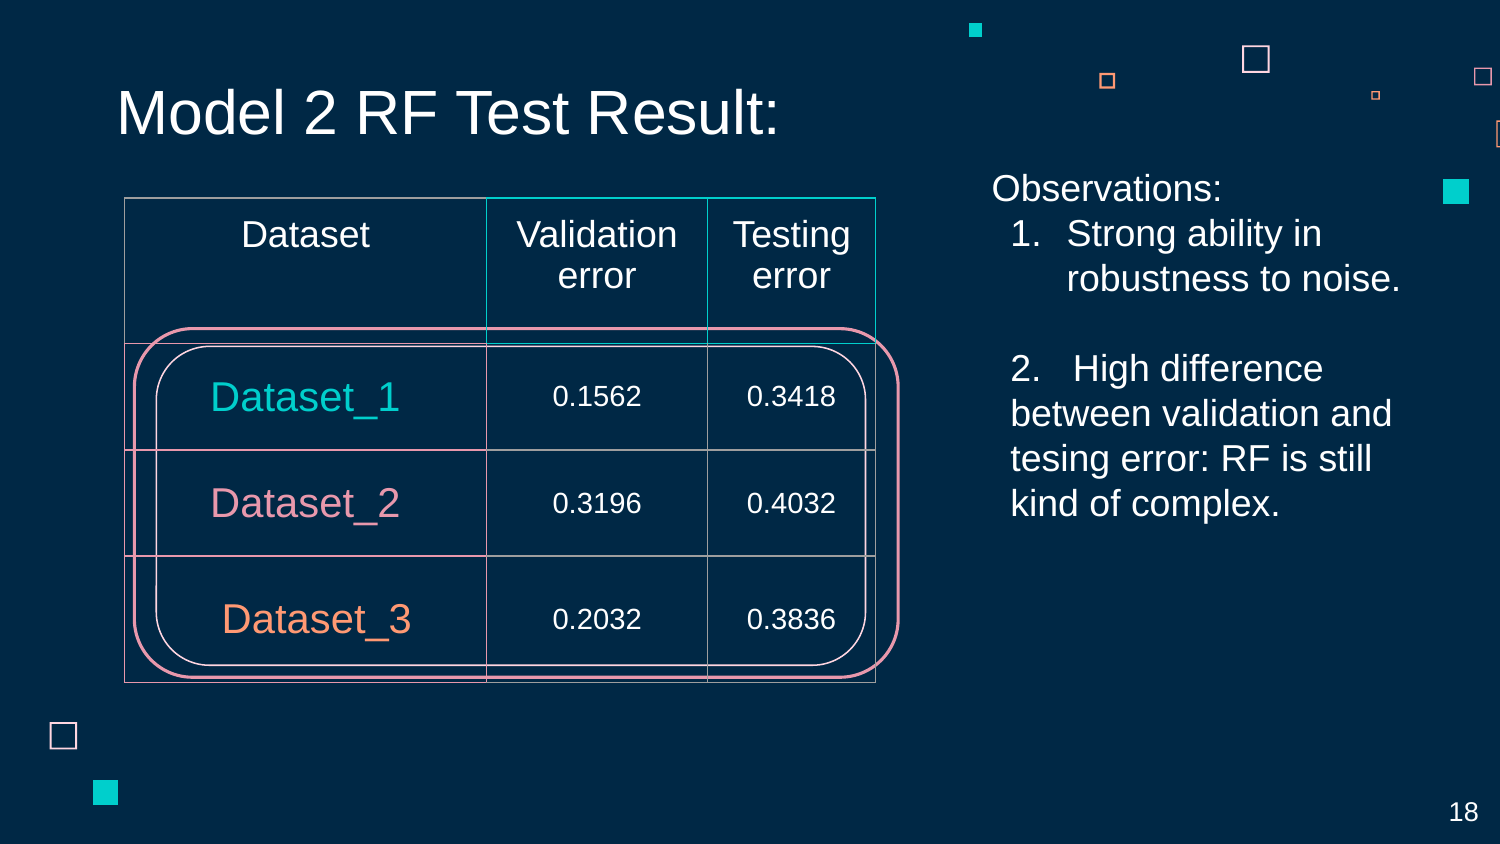

# Model 2 RF Test Result:
Observations:
Strong ability in robustness to noise.

2.   High difference between validation and tesing error: RF is still kind of complex.
| Dataset | Validation error | Testing error |
| --- | --- | --- |
| Dataset\_1 | 0.1562 | 0.3418 |
| Dataset\_2 | 0.3196 | 0.4032 |
| Dataset\_3 | 0.2032 | 0.3836 |

18